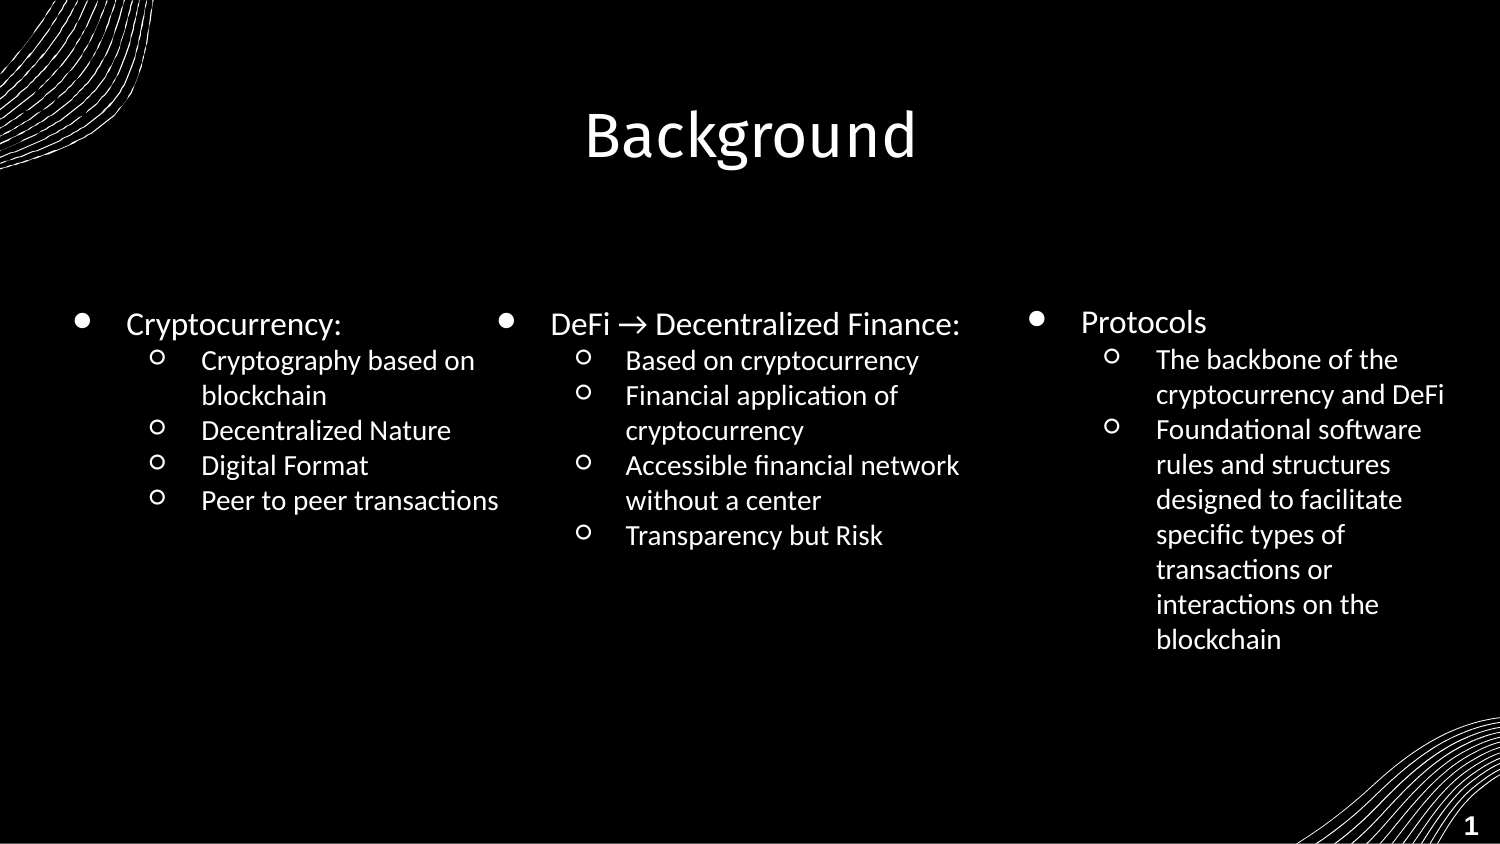

# Background
Cryptocurrency:
Cryptography based on blockchain
Decentralized Nature
Digital Format
Peer to peer transactions

DeFi → Decentralized Finance:
Based on cryptocurrency
Financial application of cryptocurrency
Accessible financial network without a center
Transparency but Risk

Protocols
The backbone of the cryptocurrency and DeFi
Foundational software rules and structures designed to facilitate specific types of transactions or interactions on the blockchain

1